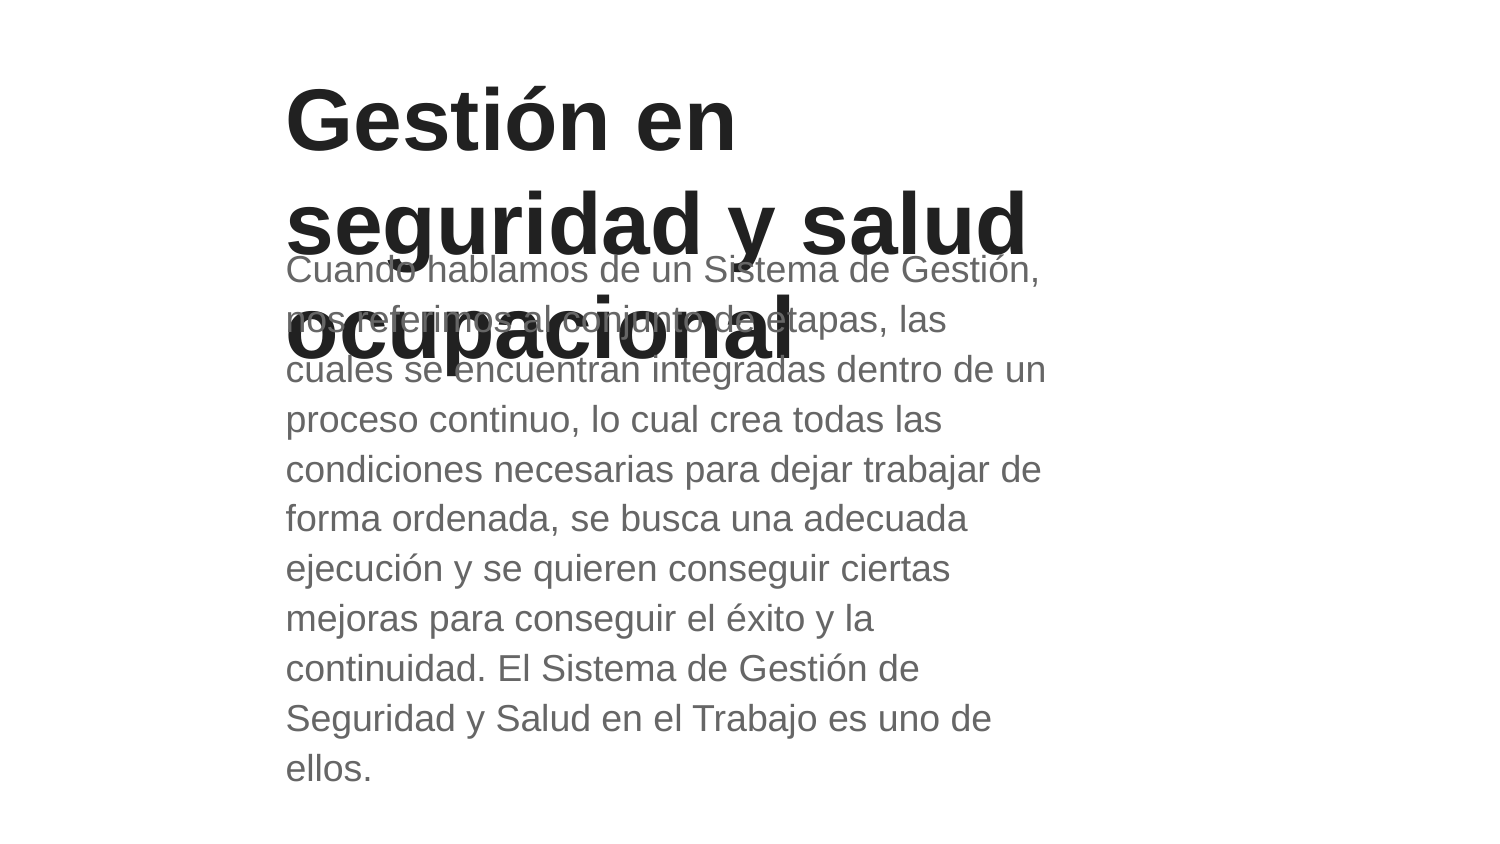

# Gestión en seguridad y salud ocupacional
Cuando hablamos de un Sistema de Gestión, nos referimos al conjunto de etapas, las cuales se encuentran integradas dentro de un proceso continuo, lo cual crea todas las condiciones necesarias para dejar trabajar de forma ordenada, se busca una adecuada ejecución y se quieren conseguir ciertas mejoras para conseguir el éxito y la continuidad. El Sistema de Gestión de Seguridad y Salud en el Trabajo es uno de ellos.